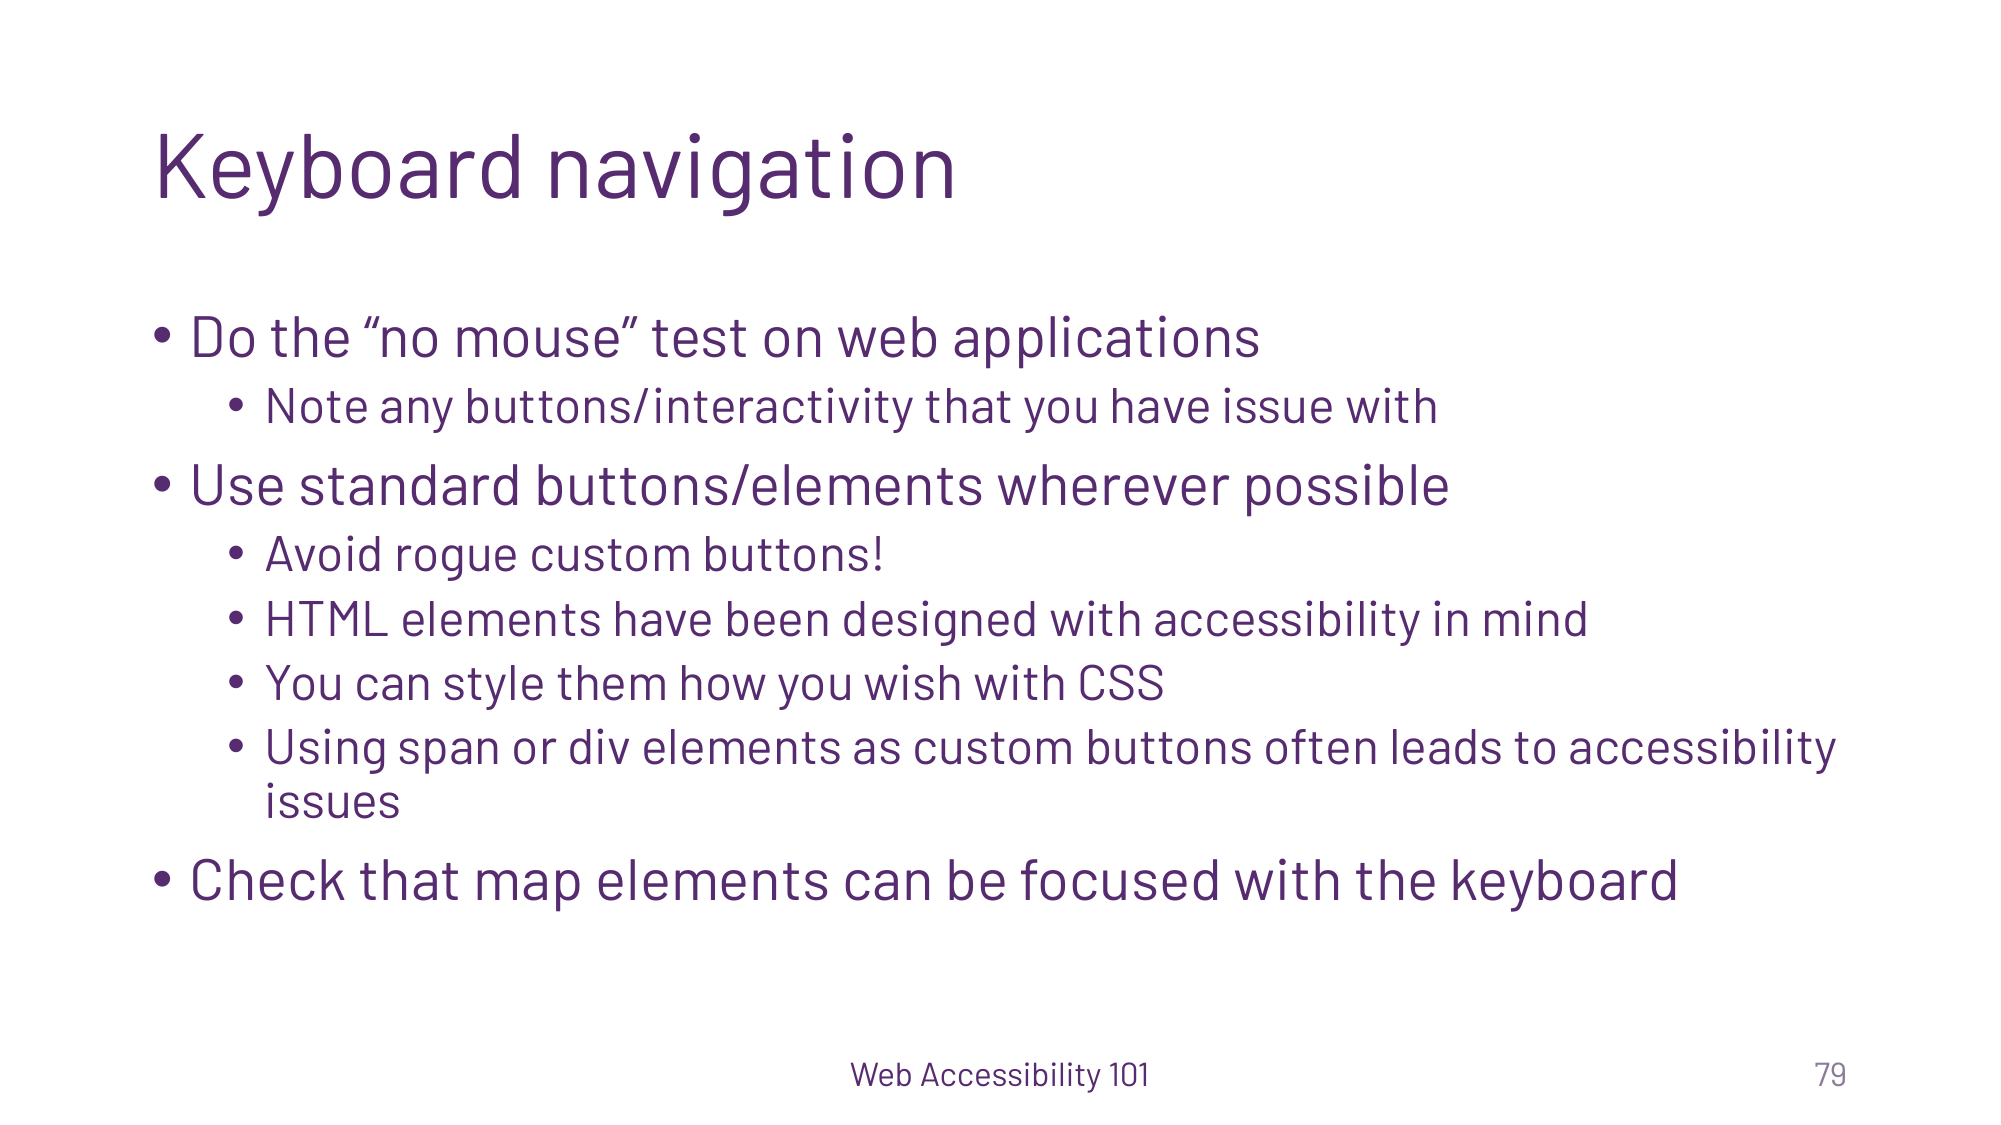

# Keyboard navigation
Do the “no mouse” test on web applications
Note any buttons/interactivity that you have issue with
Use standard buttons/elements wherever possible
Avoid rogue custom buttons!
HTML elements have been designed with accessibility in mind
You can style them how you wish with CSS
Using span or div elements as custom buttons often leads to accessibility issues
Check that map elements can be focused with the keyboard

Web Accessibility 101
79